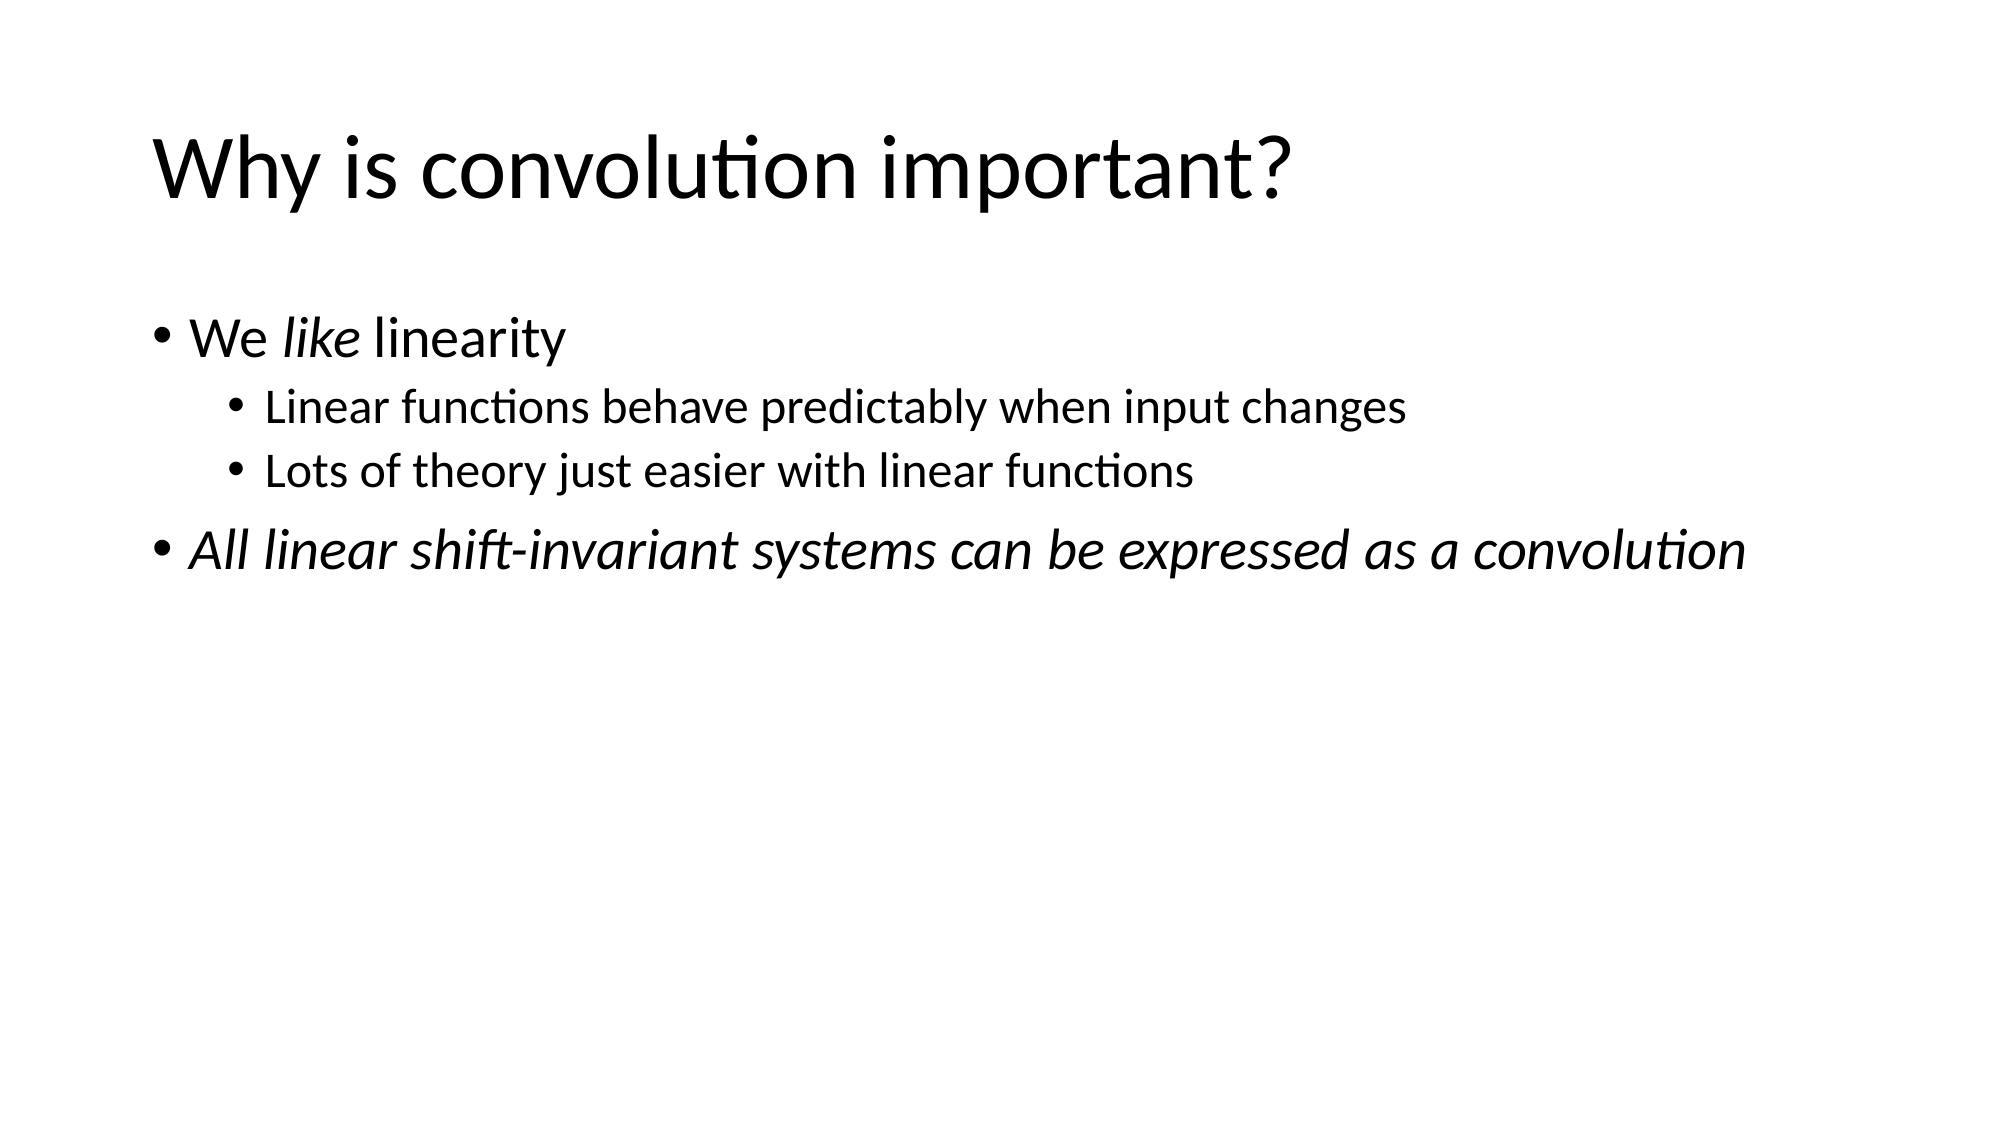

# Why is convolution important?
We like linearity
Linear functions behave predictably when input changes
Lots of theory just easier with linear functions
All linear shift-invariant systems can be expressed as a convolution